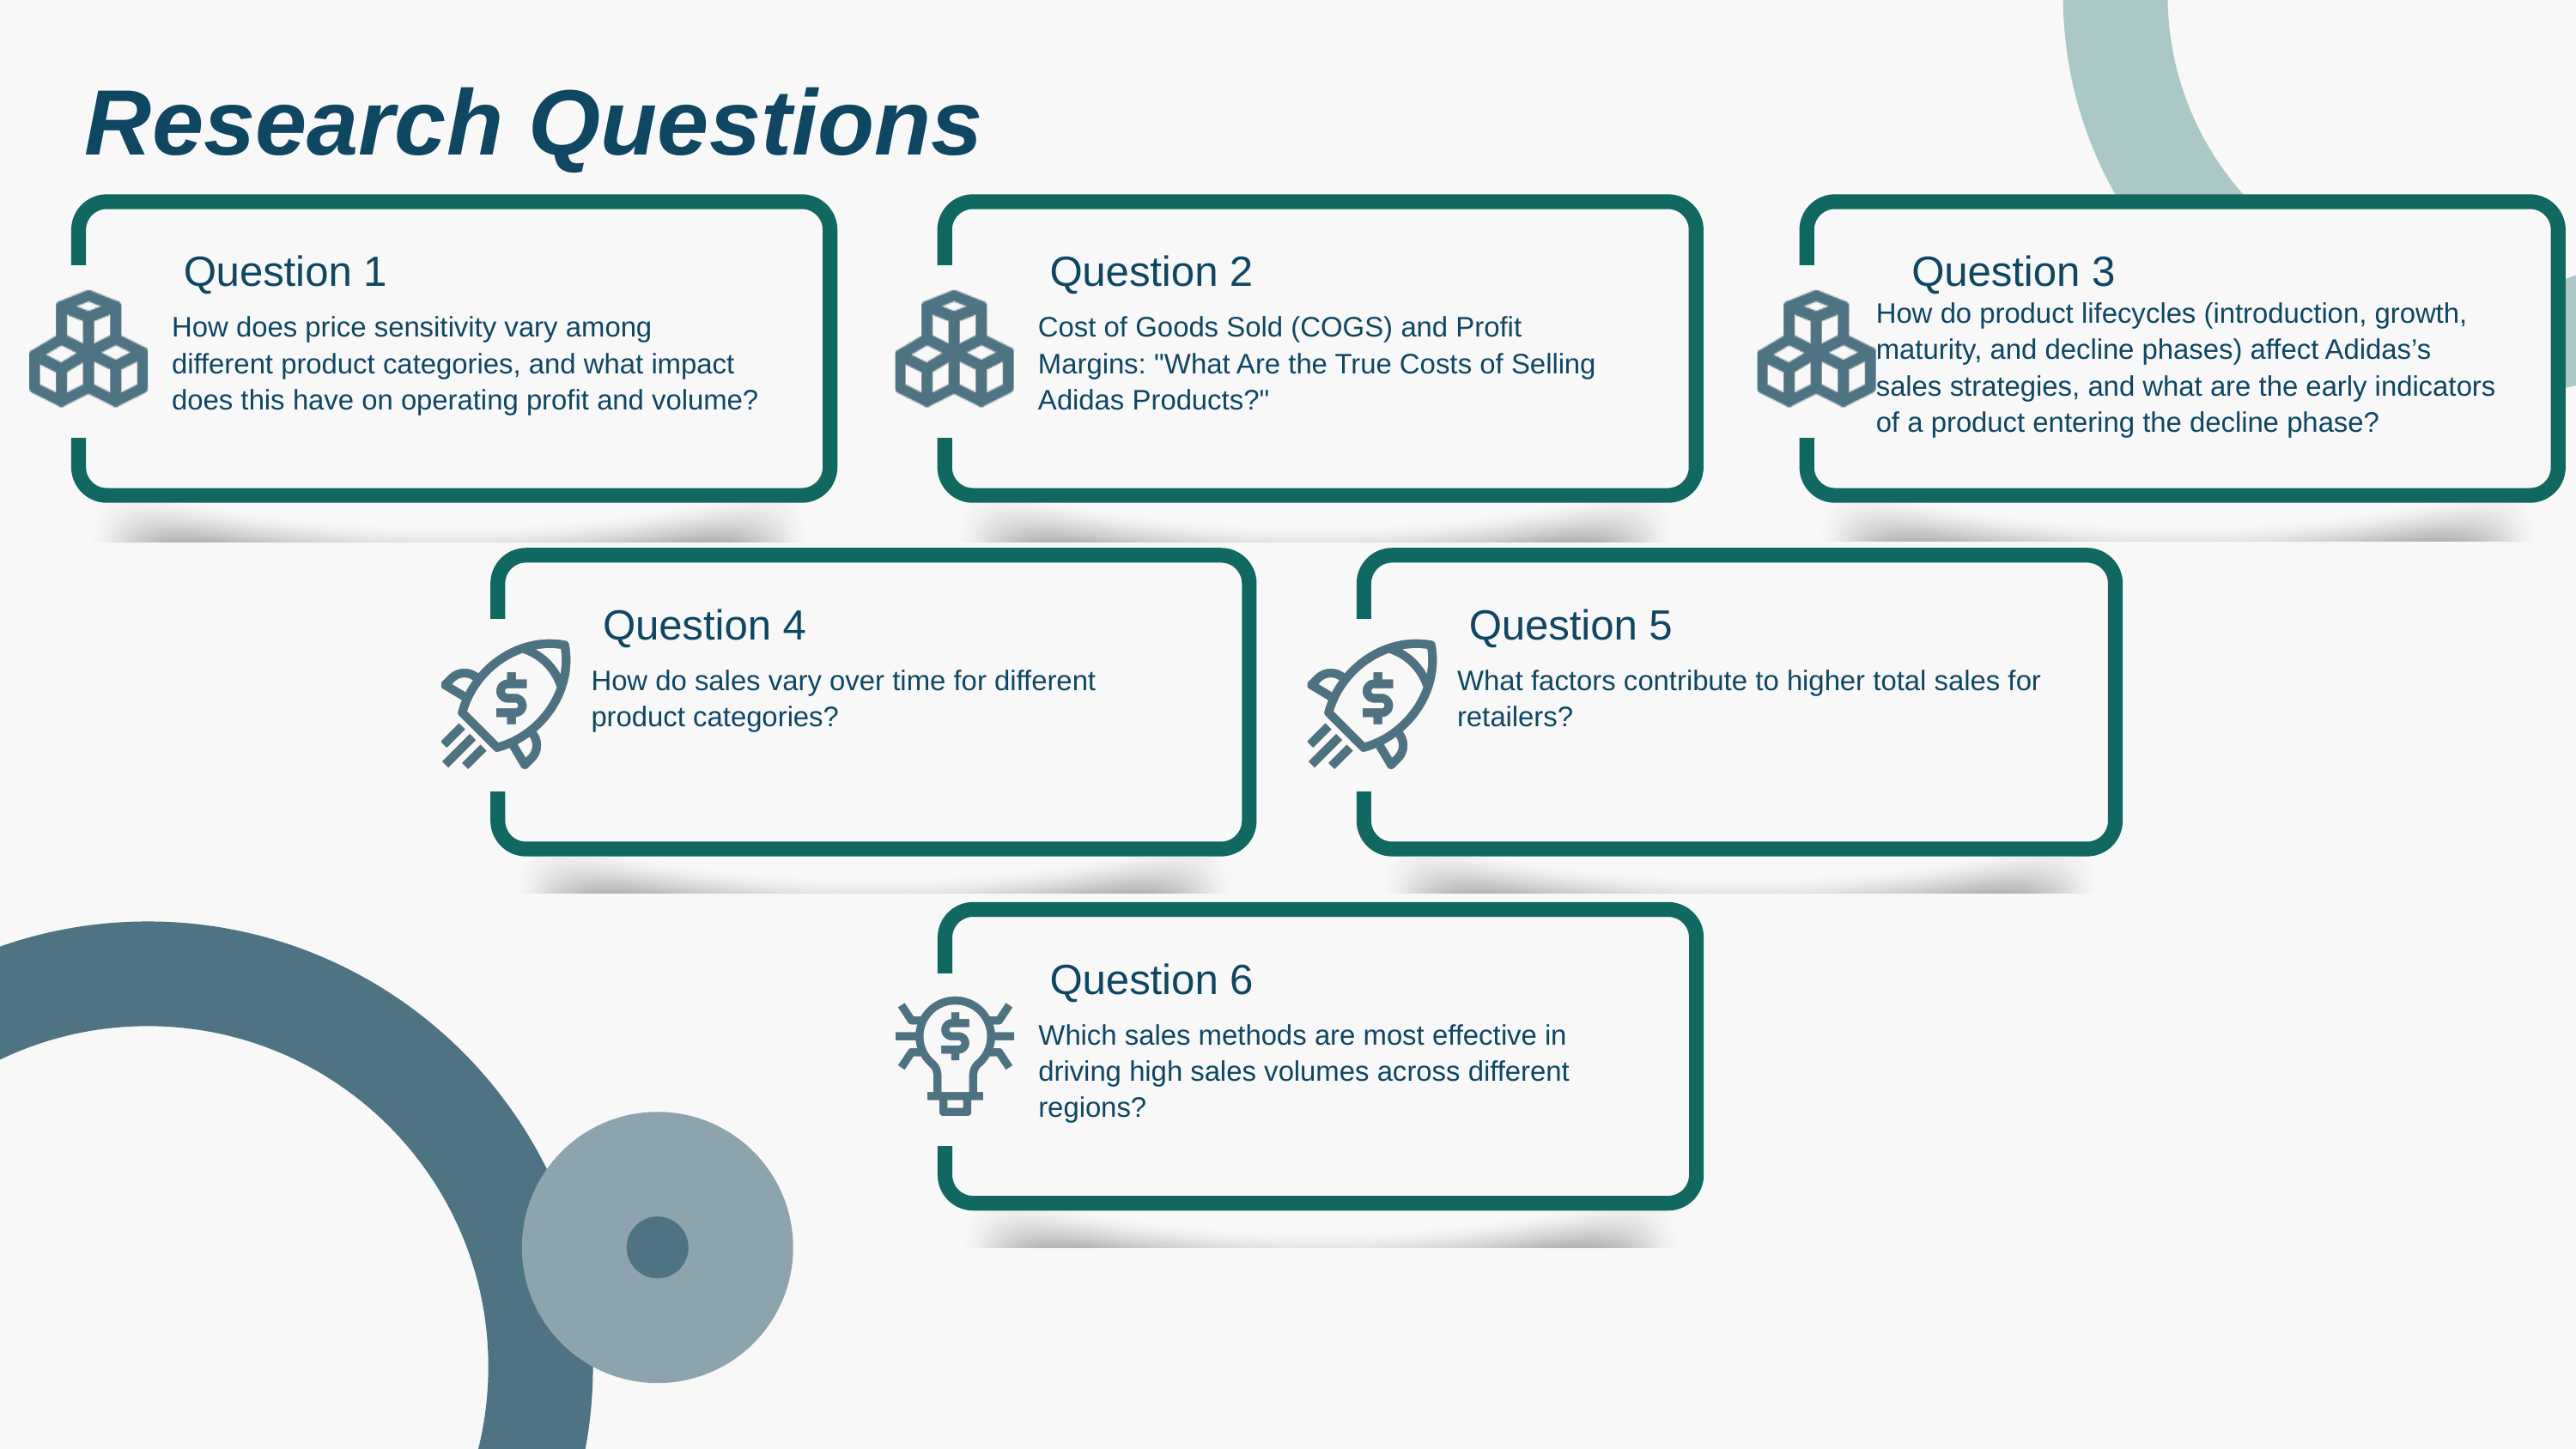

Research Questions

Question 1
Question 2
Question 3

How do product lifecycles (introduction, growth, maturity, and decline phases) affect Adidas’s sales strategies, and what are the early indicators of a product entering the decline phase?
How does price sensitivity vary among different product categories, and what impact does this have on operating profit and volume?
Cost of Goods Sold (COGS) and Profit Margins: "What Are the True Costs of Selling Adidas Products?"

Question 4
Question 5

How do sales vary over time for different product categories?
What factors contribute to higher total sales for retailers?

Question 6

Which sales methods are most effective in driving high sales volumes across different regions?